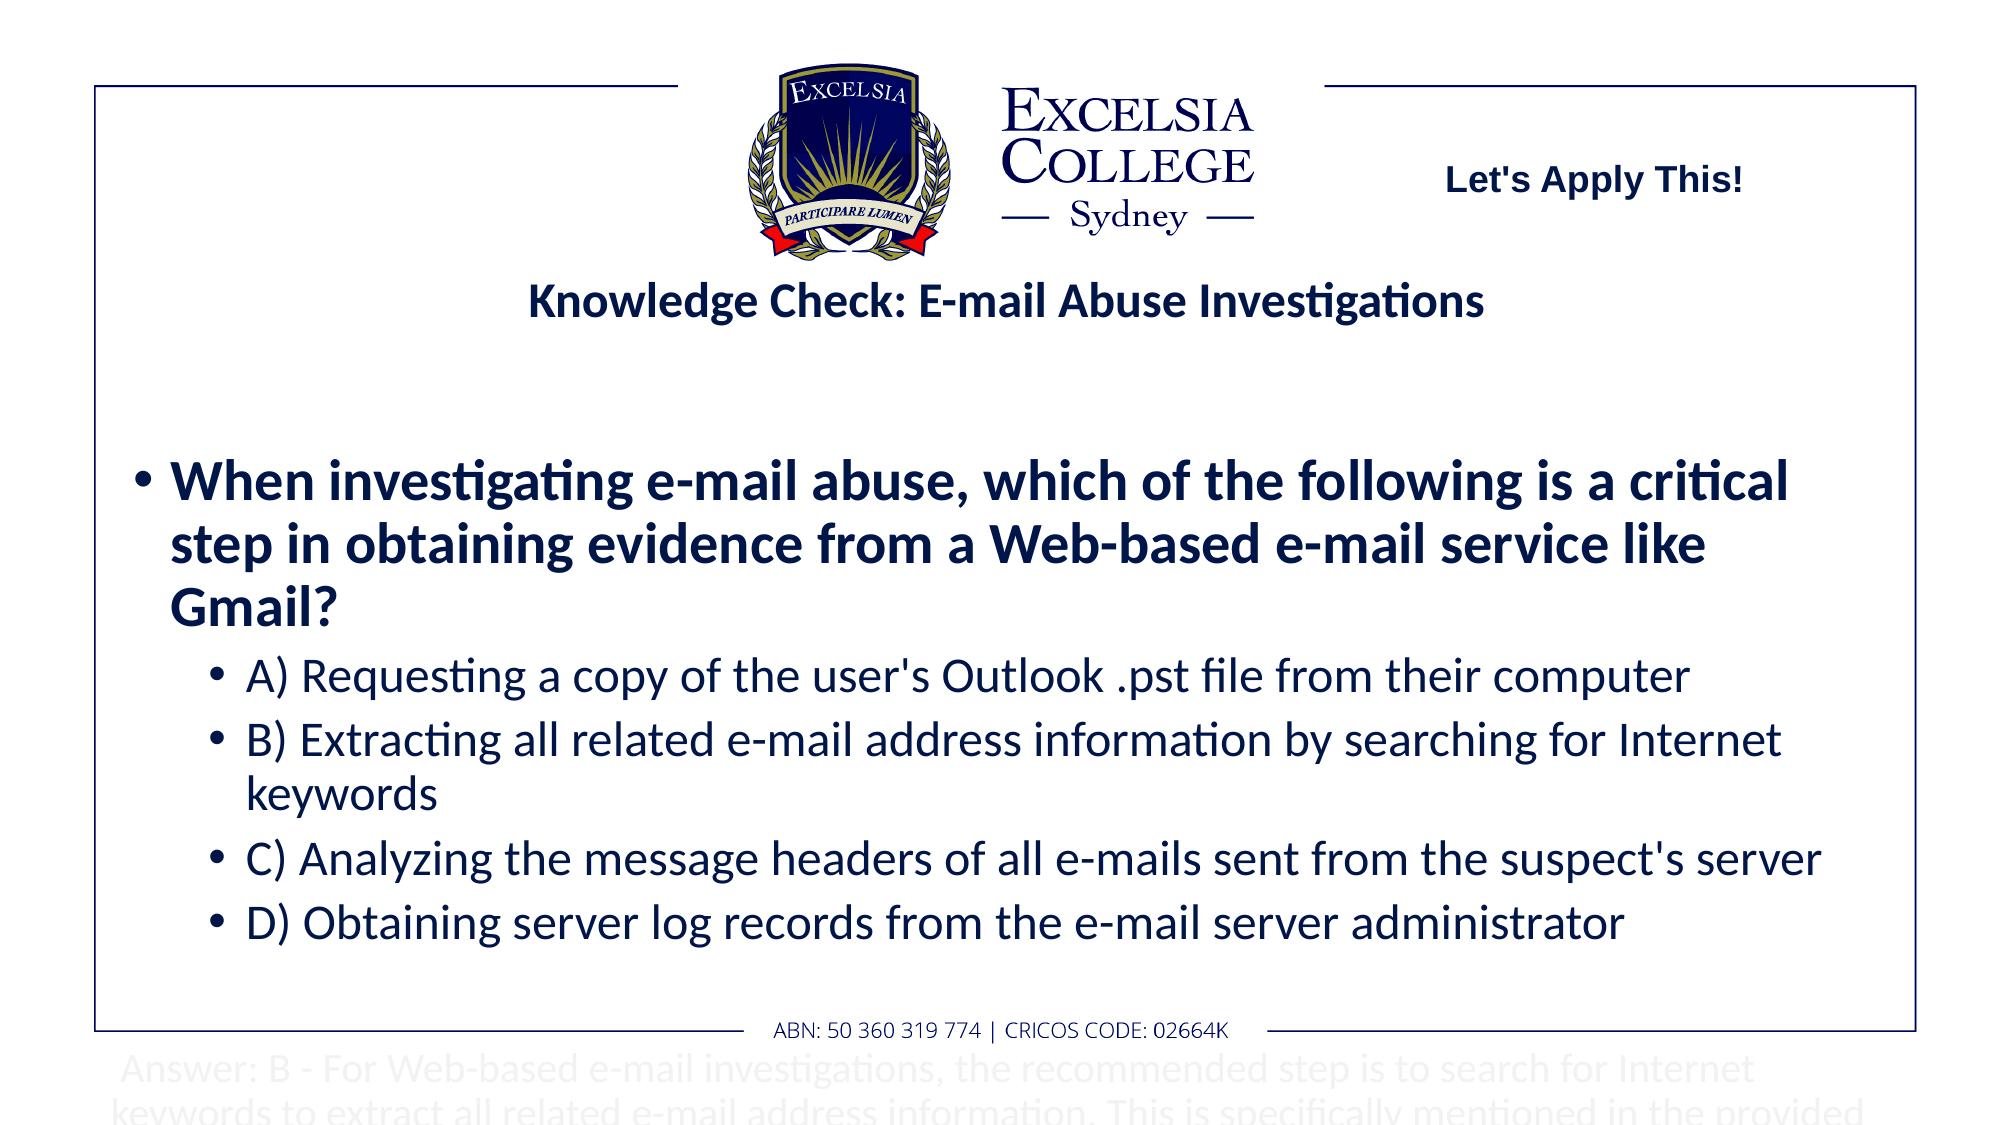

Let's Apply This!
# Knowledge Check: E-mail Abuse Investigations

When investigating e-mail abuse, which of the following is a critical step in obtaining evidence from a Web-based e-mail service like Gmail?
A) Requesting a copy of the user's Outlook .pst file from their computer
B) Extracting all related e-mail address information by searching for Internet keywords
C) Analyzing the message headers of all e-mails sent from the suspect's server
D) Obtaining server log records from the e-mail server administrator

 Answer: B - For Web-based e-mail investigations, the recommended step is to search for Internet keywords to extract all related e-mail address information. This is specifically mentioned in the provided text as a key step for such cases.